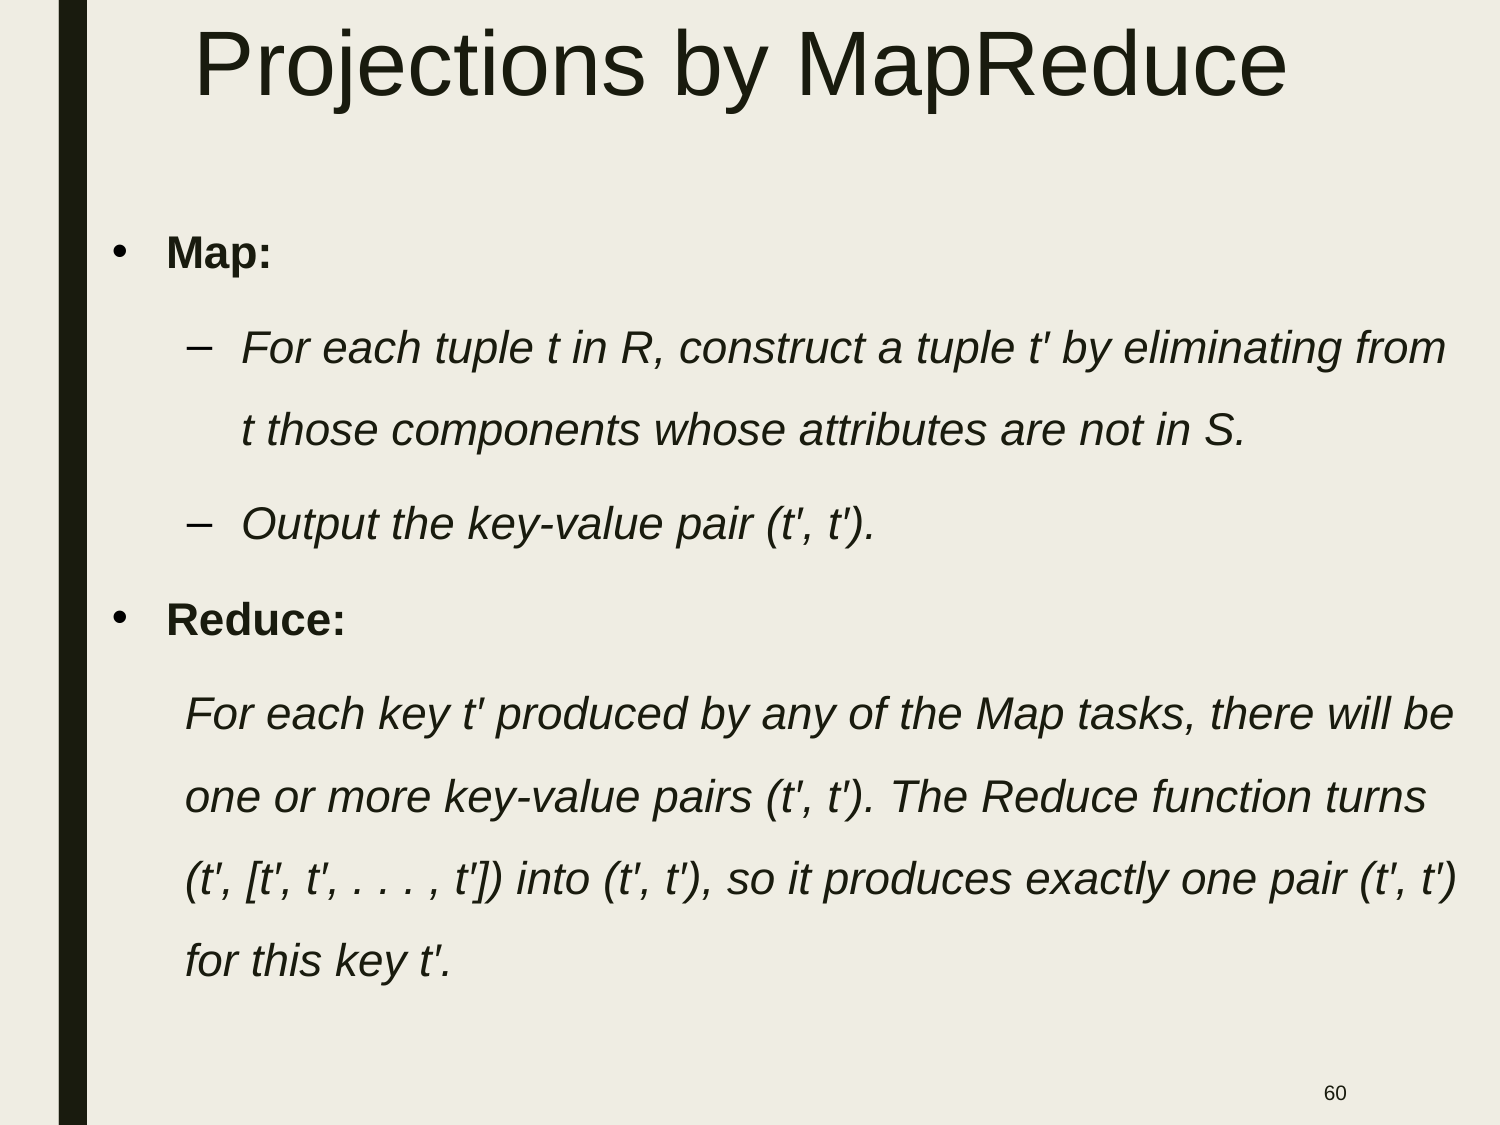

# Projections by MapReduce
Map:
For each tuple t in R, construct a tuple t′ by eliminating from t those components whose attributes are not in S.
Output the key-value pair (t′, t′).
Reduce:
For each key t′ produced by any of the Map tasks, there will be one or more key-value pairs (t′, t′). The Reduce function turns (t′, [t′, t′, . . . , t′]) into (t′, t′), so it produces exactly one pair (t′, t′) for this key t′.

60